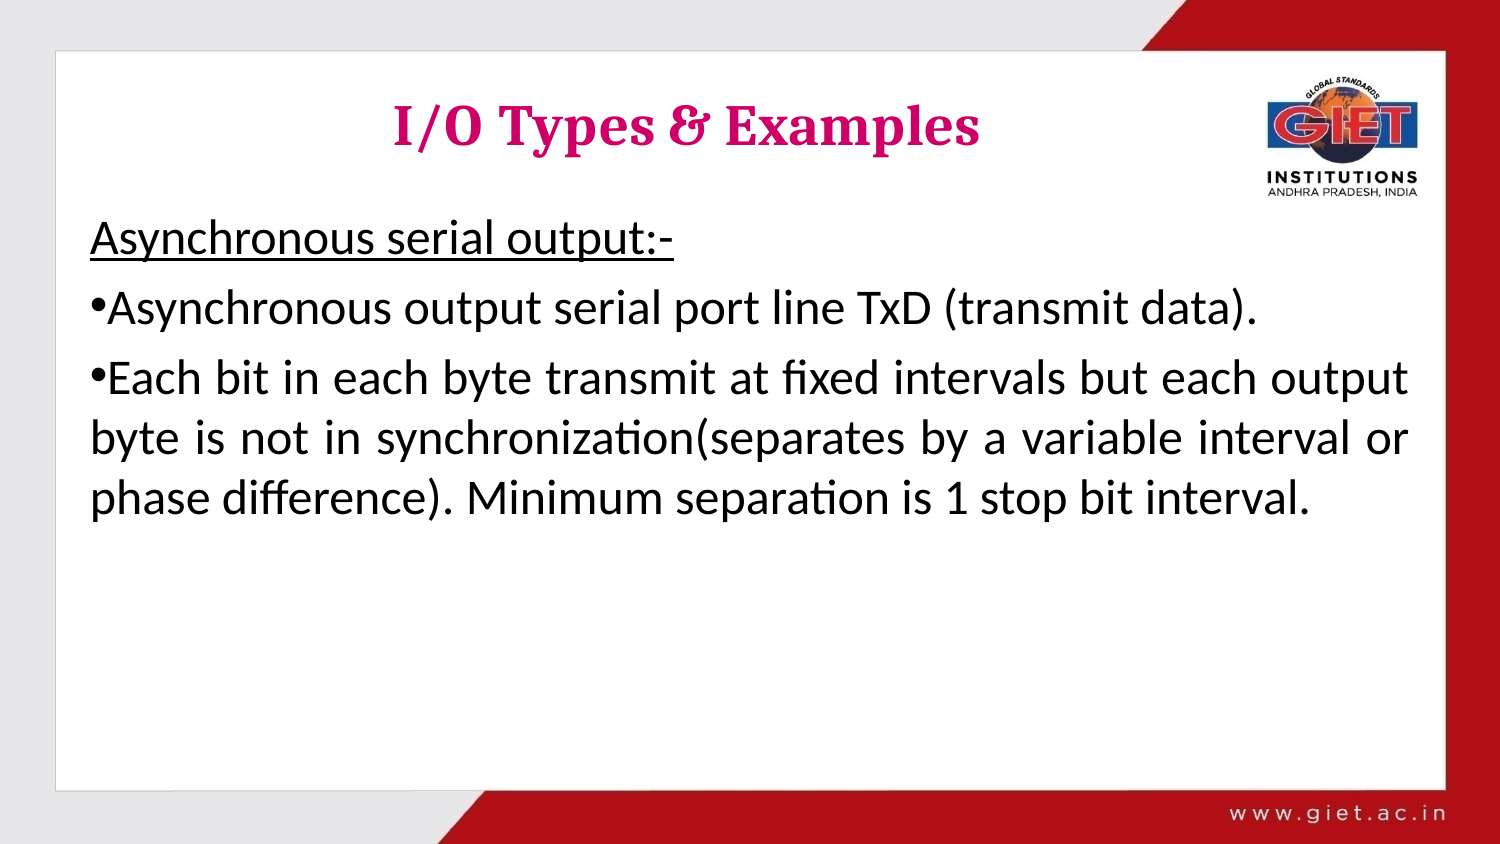

# I/O Types & Examples
Asynchronous serial output:-
Asynchronous output serial port line TxD (transmit data).
Each bit in each byte transmit at fixed intervals but each output byte is not in synchronization(separates by a variable interval or phase difference). Minimum separation is 1 stop bit interval.